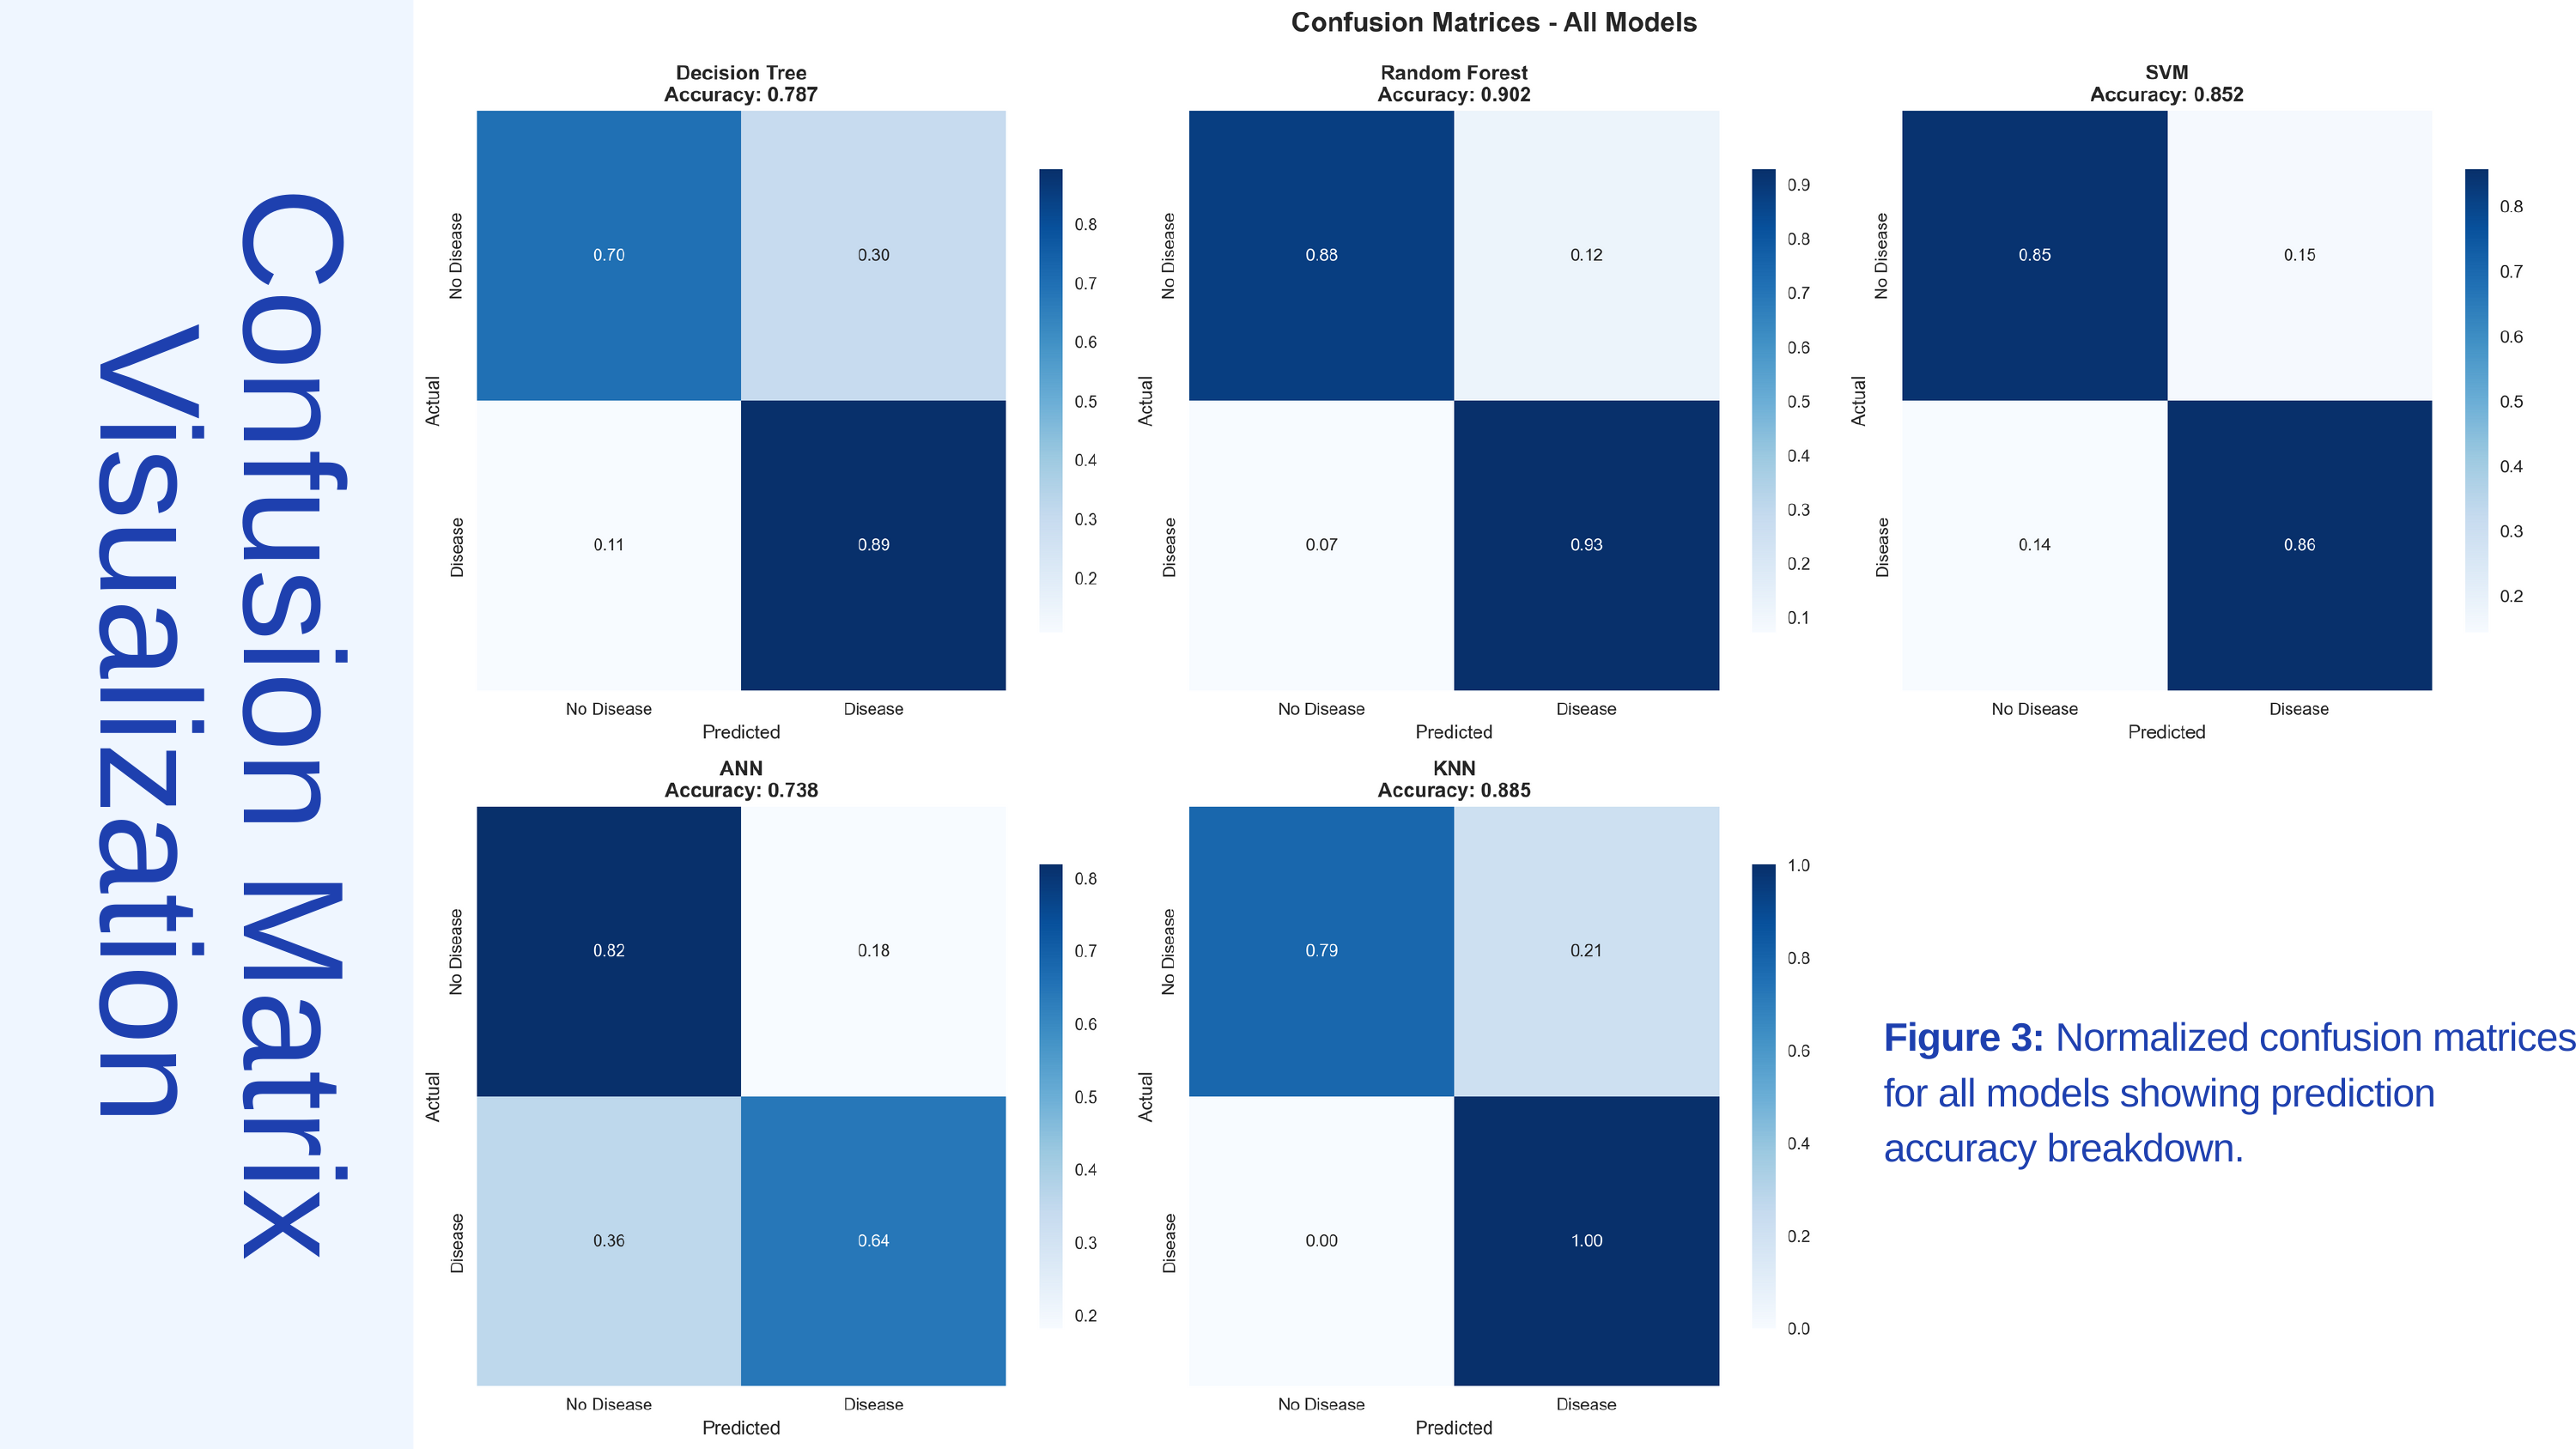

Confusion Matrix Visualization
Figure 3: Normalized confusion matrices for all models showing prediction accuracy breakdown.